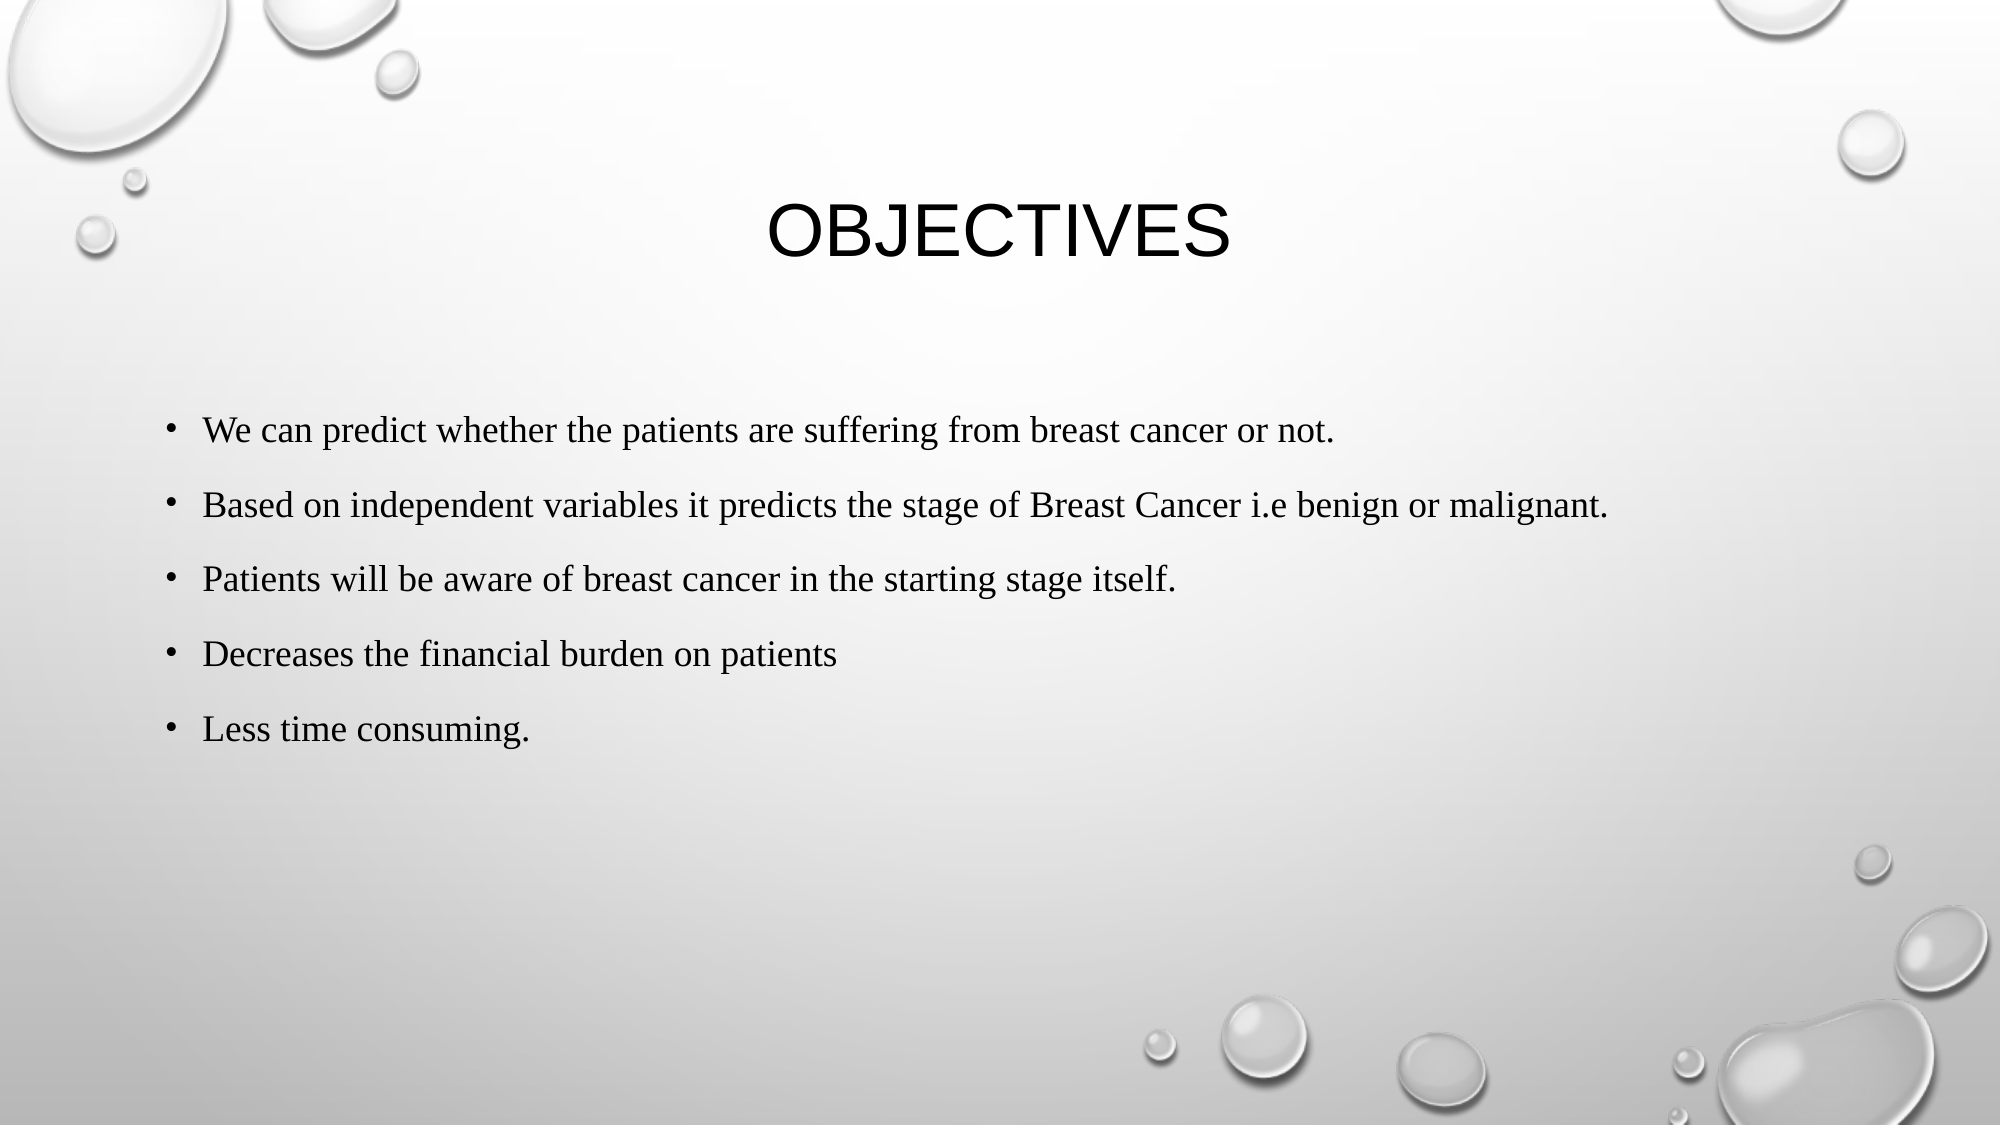

# OBJECTIVES
We can predict whether the patients are suffering from breast cancer or not.
Based on independent variables it predicts the stage of Breast Cancer i.e benign or malignant.
Patients will be aware of breast cancer in the starting stage itself.
Decreases the financial burden on patients
Less time consuming.